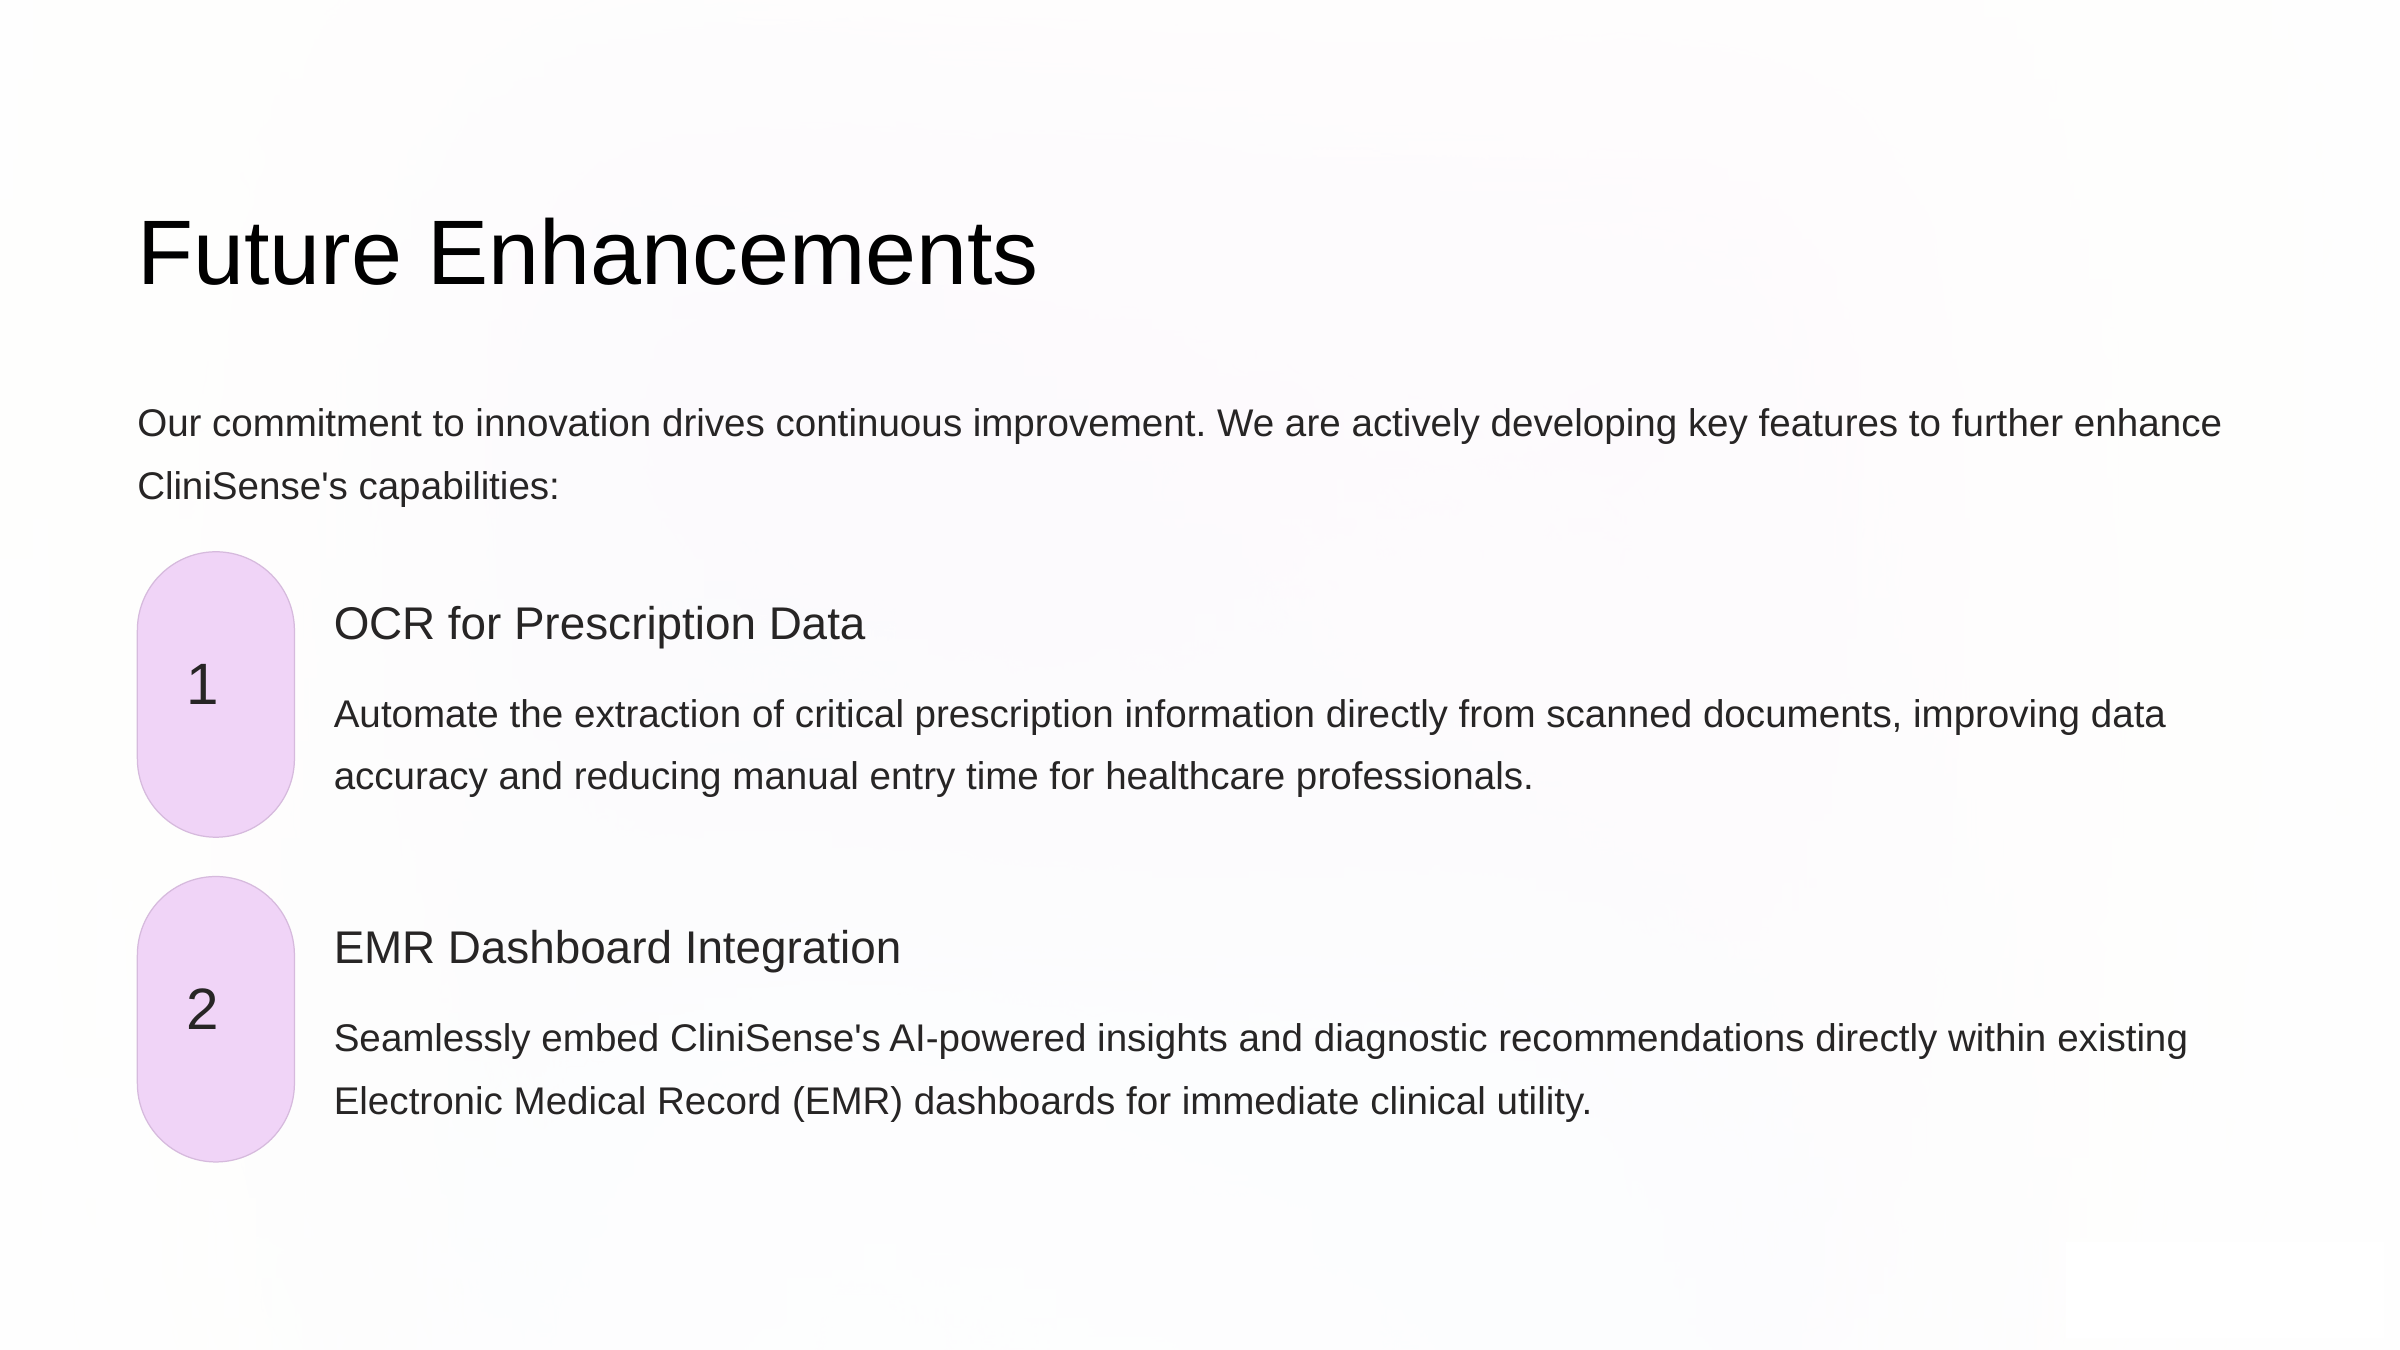

Future Enhancements
Our commitment to innovation drives continuous improvement. We are actively developing key features to further enhance CliniSense's capabilities:

OCR for Prescription Data
1
Automate the extraction of critical prescription information directly from scanned documents, improving data accuracy and reducing manual entry time for healthcare professionals.

EMR Dashboard Integration
2
Seamlessly embed CliniSense's AI-powered insights and diagnostic recommendations directly within existing Electronic Medical Record (EMR) dashboards for immediate clinical utility.